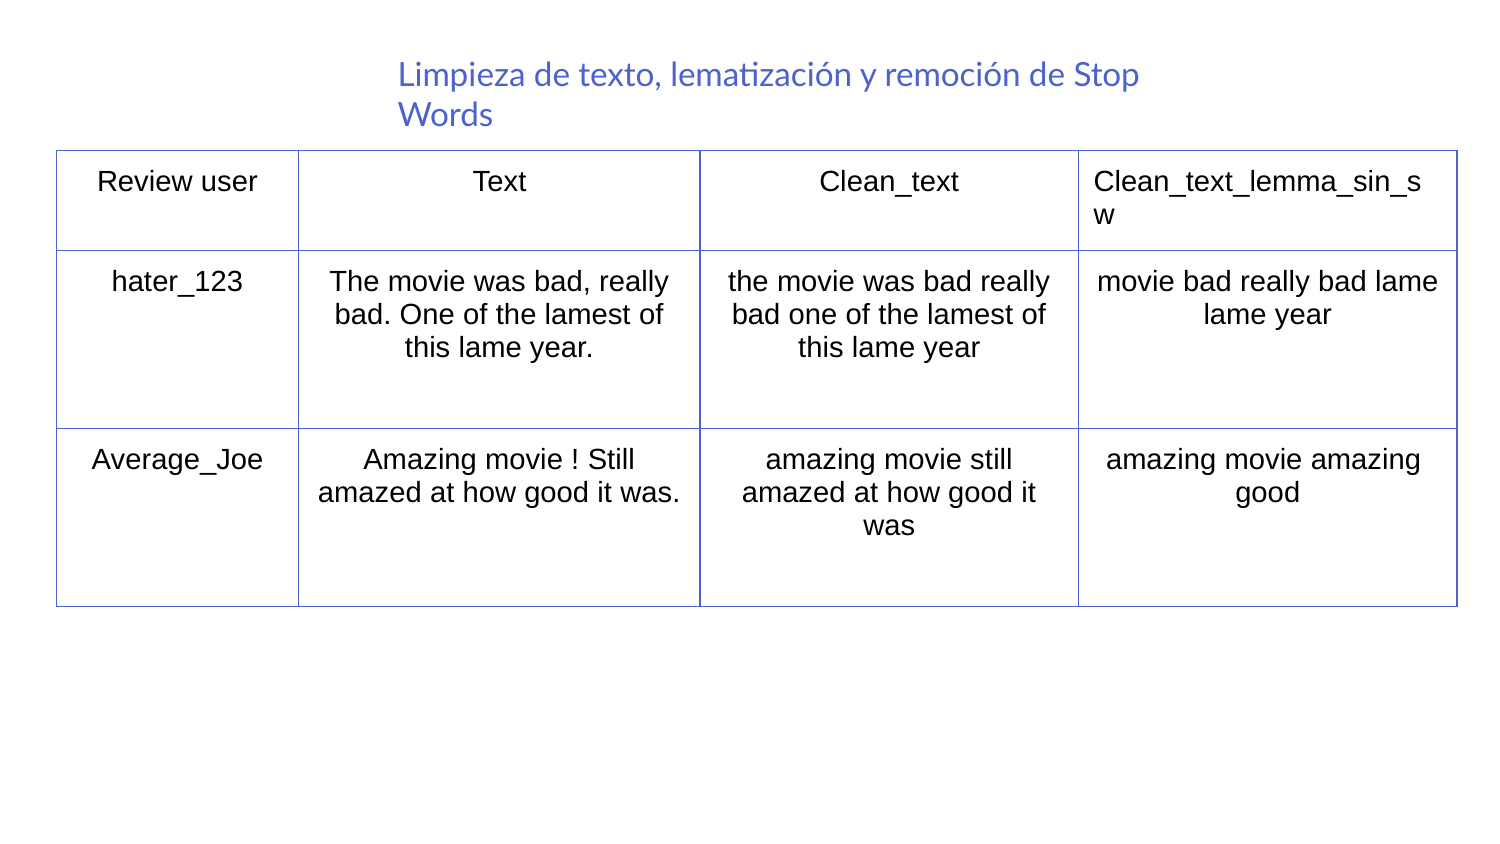

Limpieza de texto, lematización y remoción de Stop Words
| Review user | Text | Clean\_text | Clean\_text\_lemma\_sin\_sw |
| --- | --- | --- | --- |
| hater\_123 | The movie was bad, really bad. One of the lamest of this lame year. | the movie was bad really bad one of the lamest of this lame year | movie bad really bad lame lame year |
| Average\_Joe | Amazing movie ! Still amazed at how good it was. | amazing movie still amazed at how good it was | amazing movie amazing good |